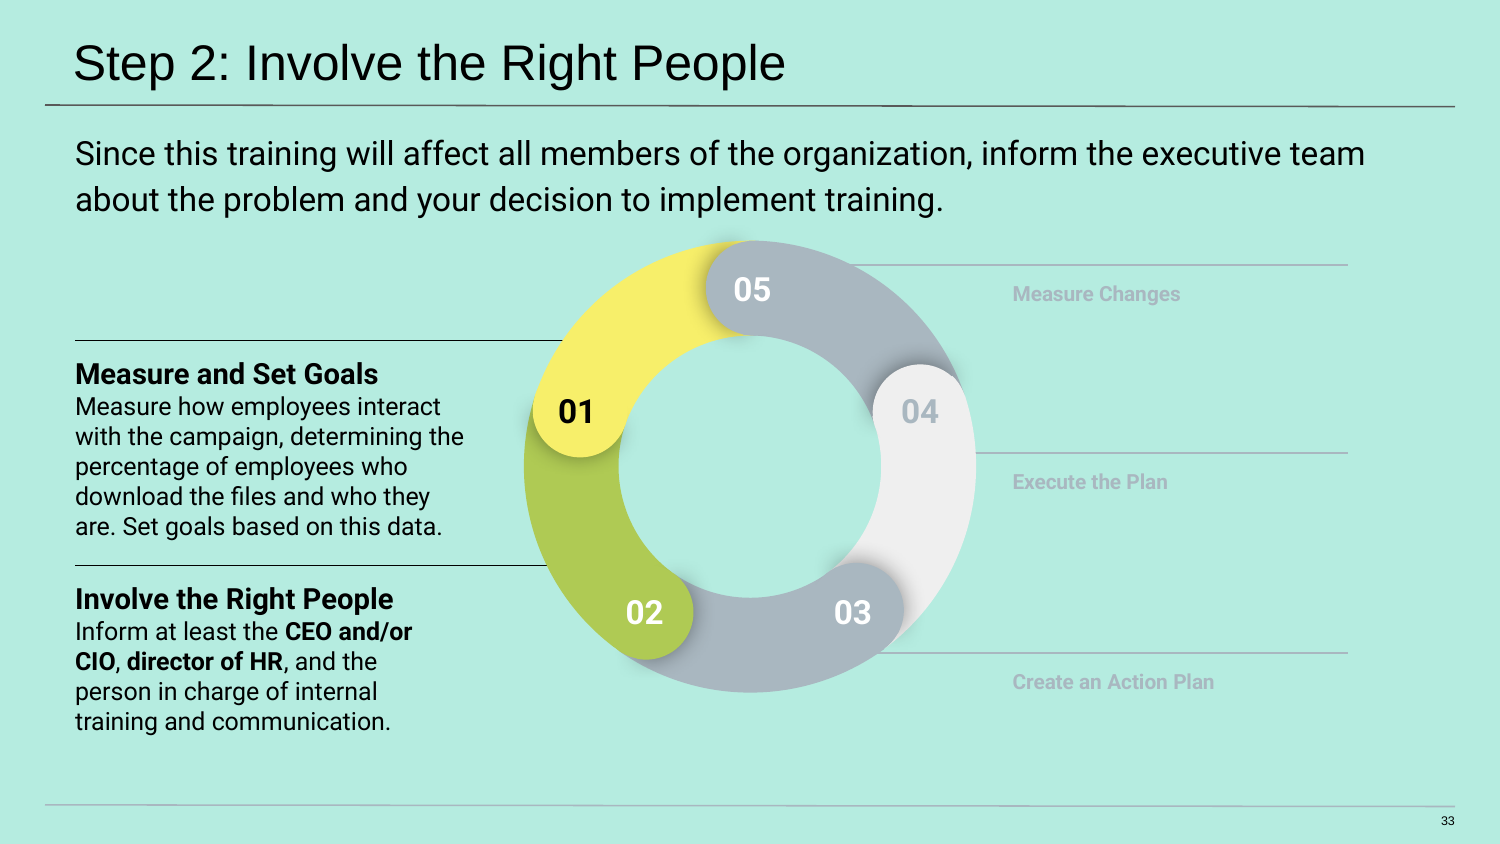

# Step 2: Involve the Right People

Since this training will affect all members of the organization, inform the executive team about the problem and your decision to implement training.

05
Measure Changes

Measure and Set Goals
Measure how employees interact with the campaign, determining the percentage of employees who download the files and who they are. Set goals based on this data.

01
04
Execute the Plan

Involve the Right People
Inform at least the CEO and/or CIO, director of HR, and the person in charge of internal training and communication.

02
03
Create an Action Plan

33